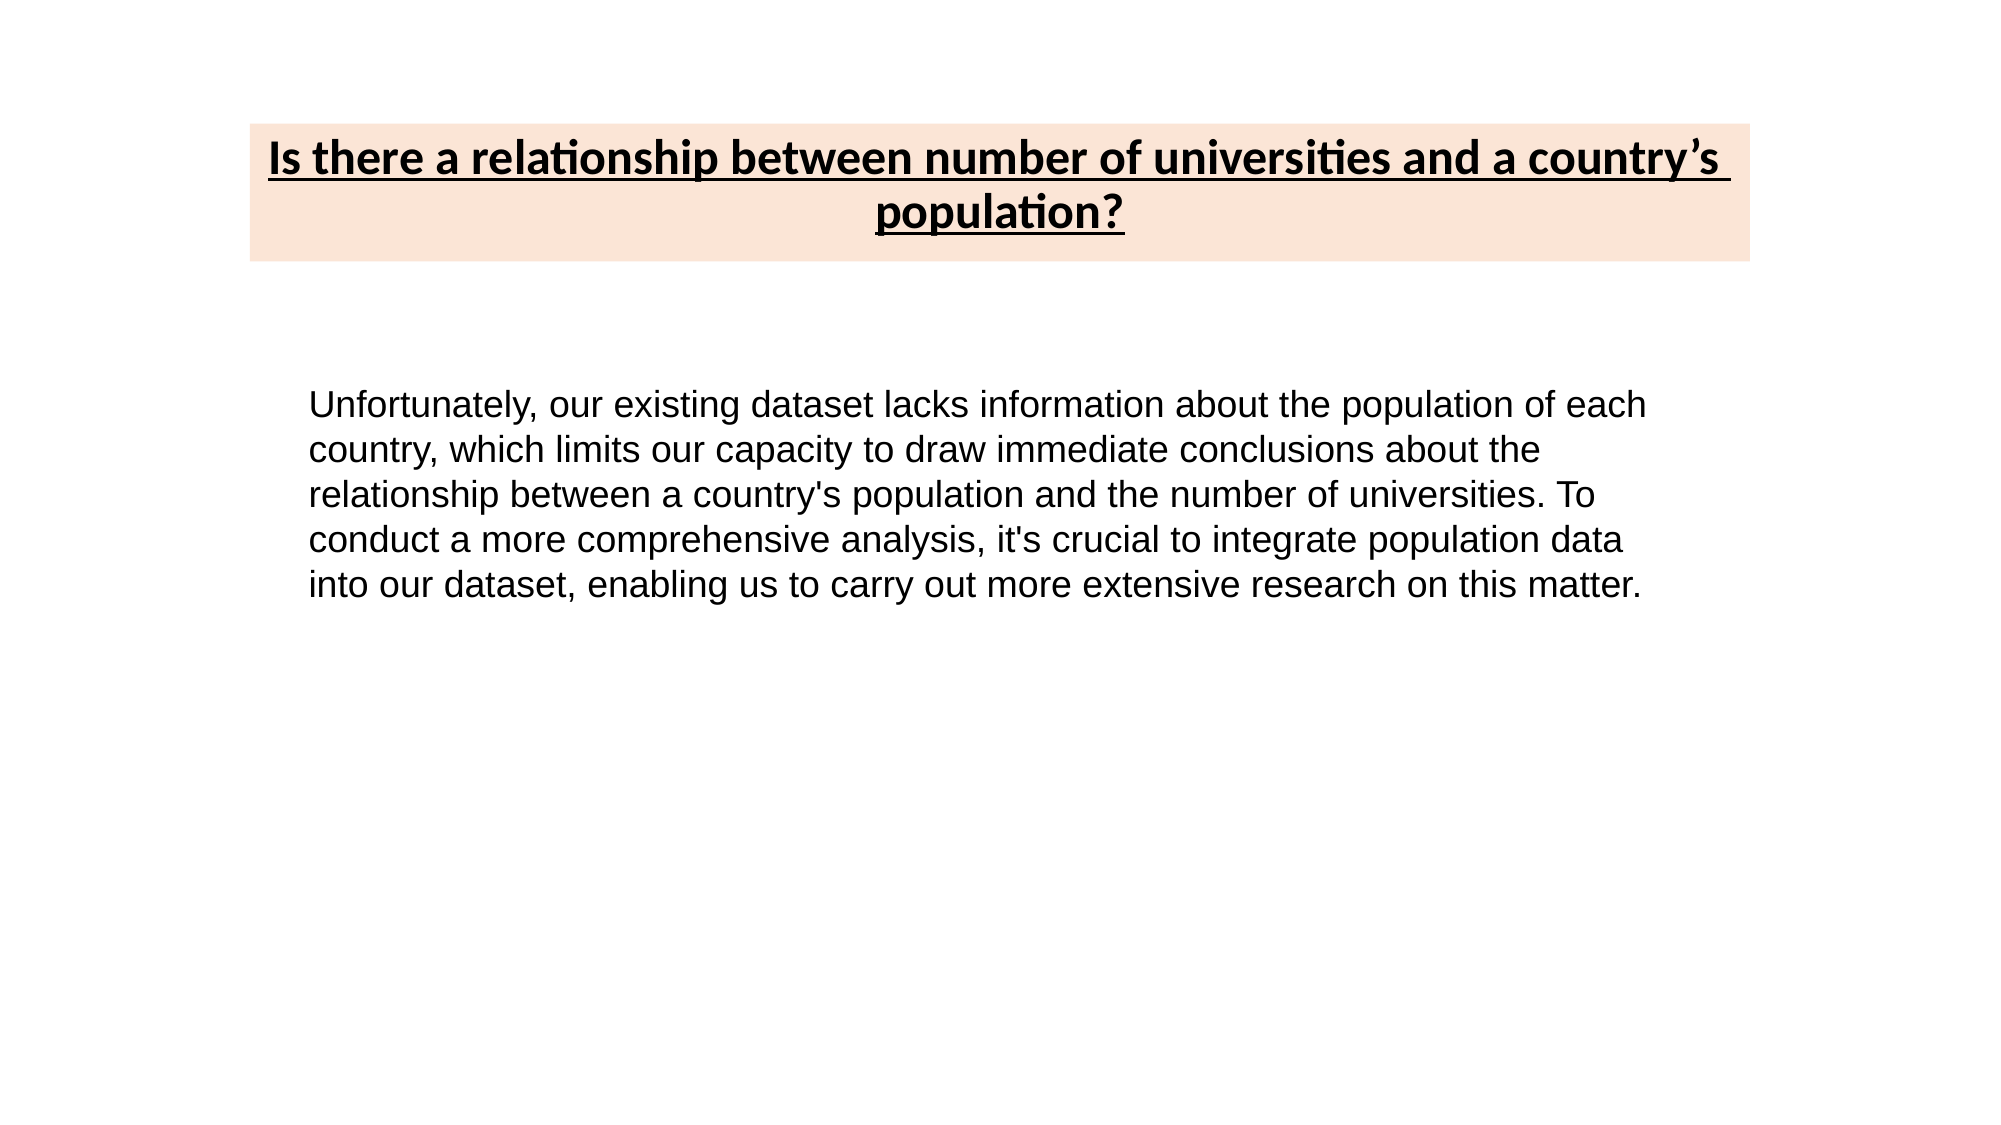

# Is there a relationship between number of universities and a country’s  population?
Unfortunately, our existing dataset lacks information about the population of each country, which limits our capacity to draw immediate conclusions about the relationship between a country's population and the number of universities. To conduct a more comprehensive analysis, it's crucial to integrate population data into our dataset, enabling us to carry out more extensive research on this matter.